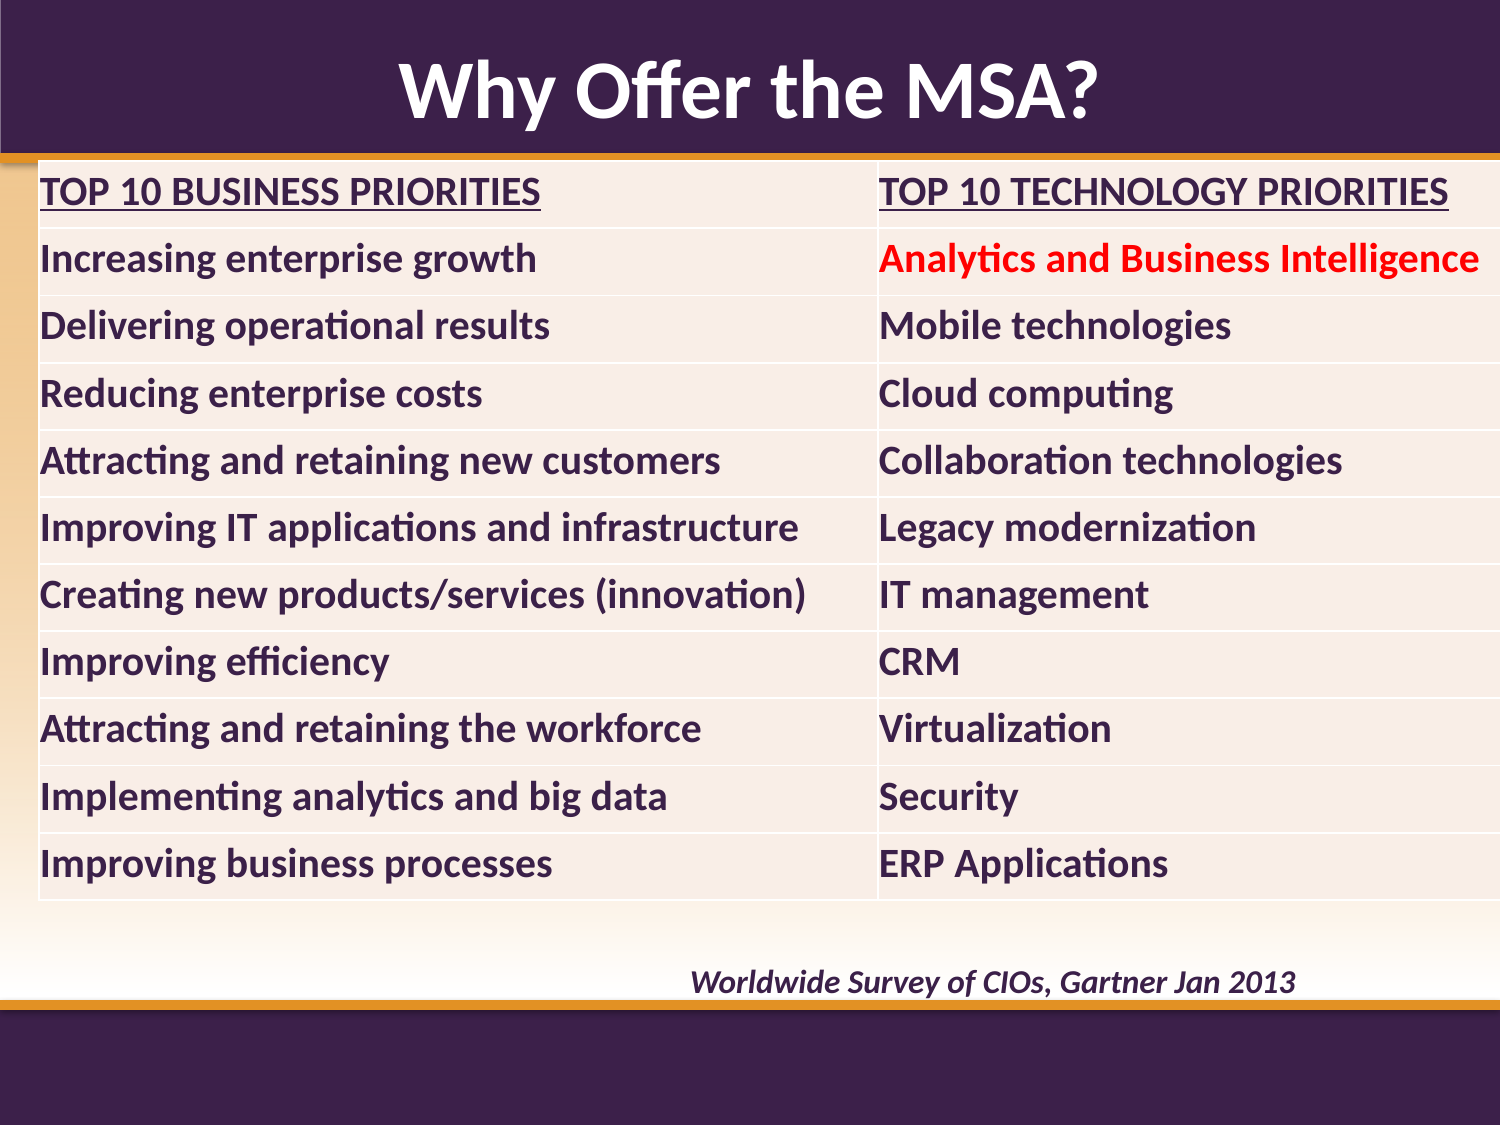

Why Offer the MSA?
| TOP 10 BUSINESS PRIORITIES | TOP 10 TECHNOLOGY PRIORITIES |
| --- | --- |
| Increasing enterprise growth | Analytics and Business Intelligence |
| Delivering operational results | Mobile technologies |
| Reducing enterprise costs | Cloud computing |
| Attracting and retaining new customers | Collaboration technologies |
| Improving IT applications and infrastructure | Legacy modernization |
| Creating new products/services (innovation) | IT management |
| Improving efficiency | CRM |
| Attracting and retaining the workforce | Virtualization |
| Implementing analytics and big data | Security |
| Improving business processes | ERP Applications |

Worldwide Survey of CIOs, Gartner Jan 2013